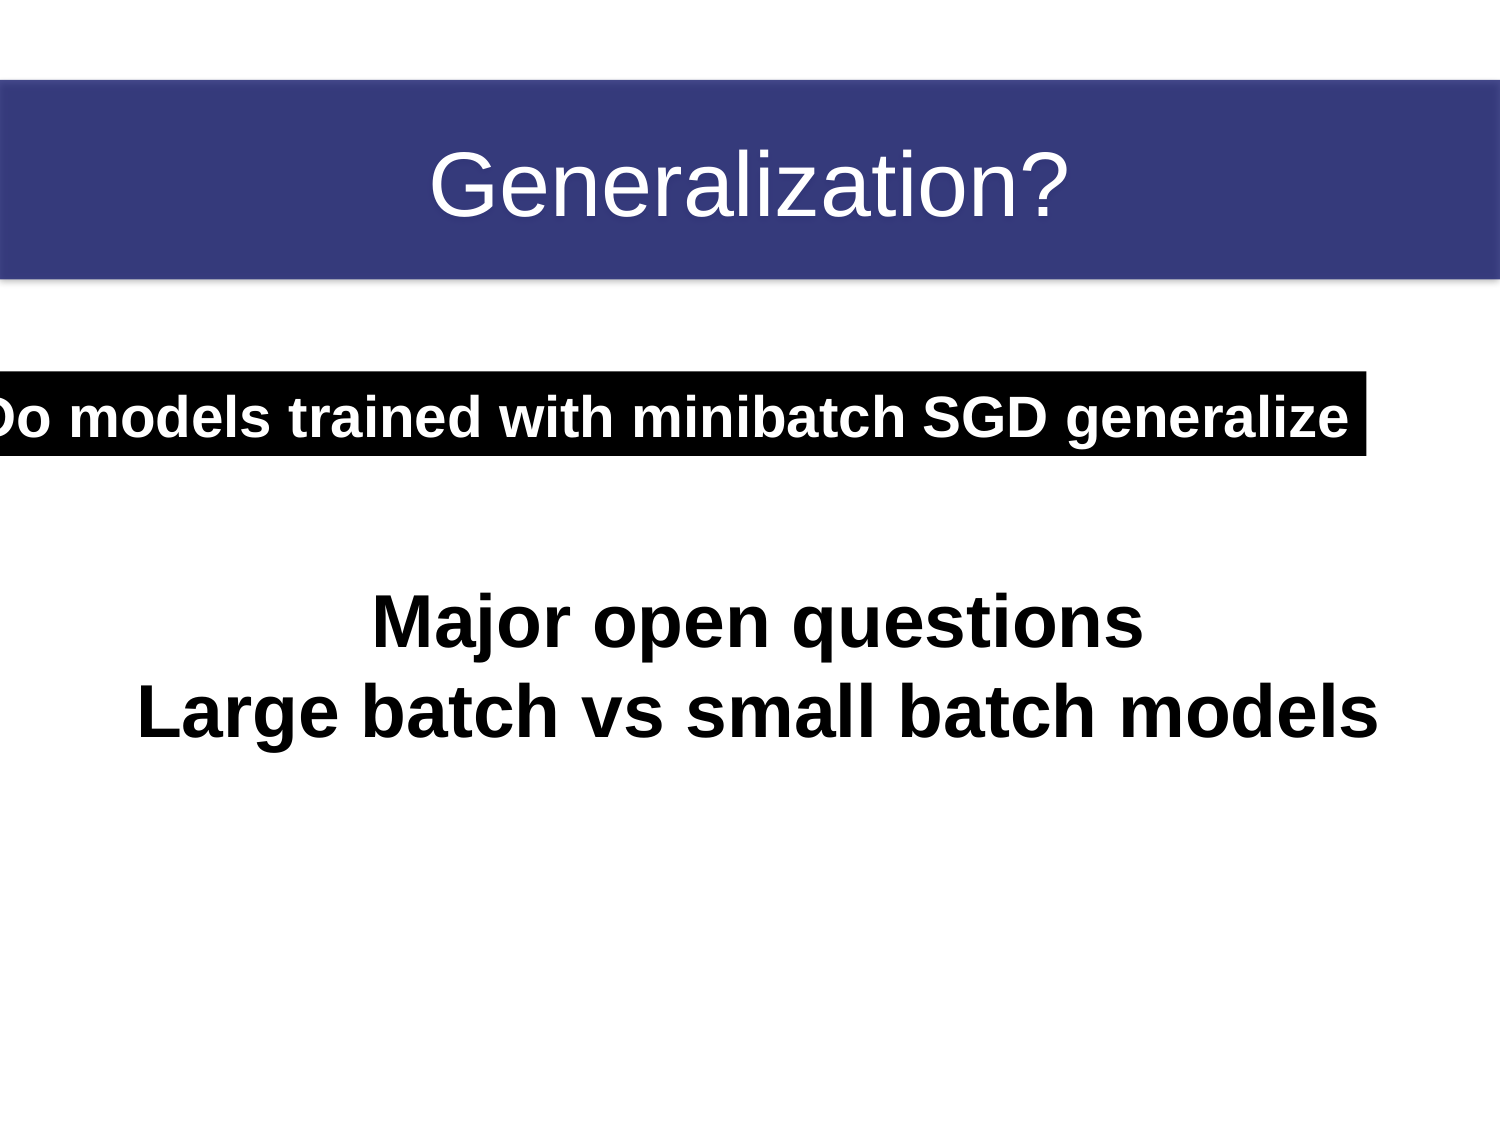

Generalization?
Do models trained with minibatch SGD generalize
Major open questions
Large batch vs small batch models